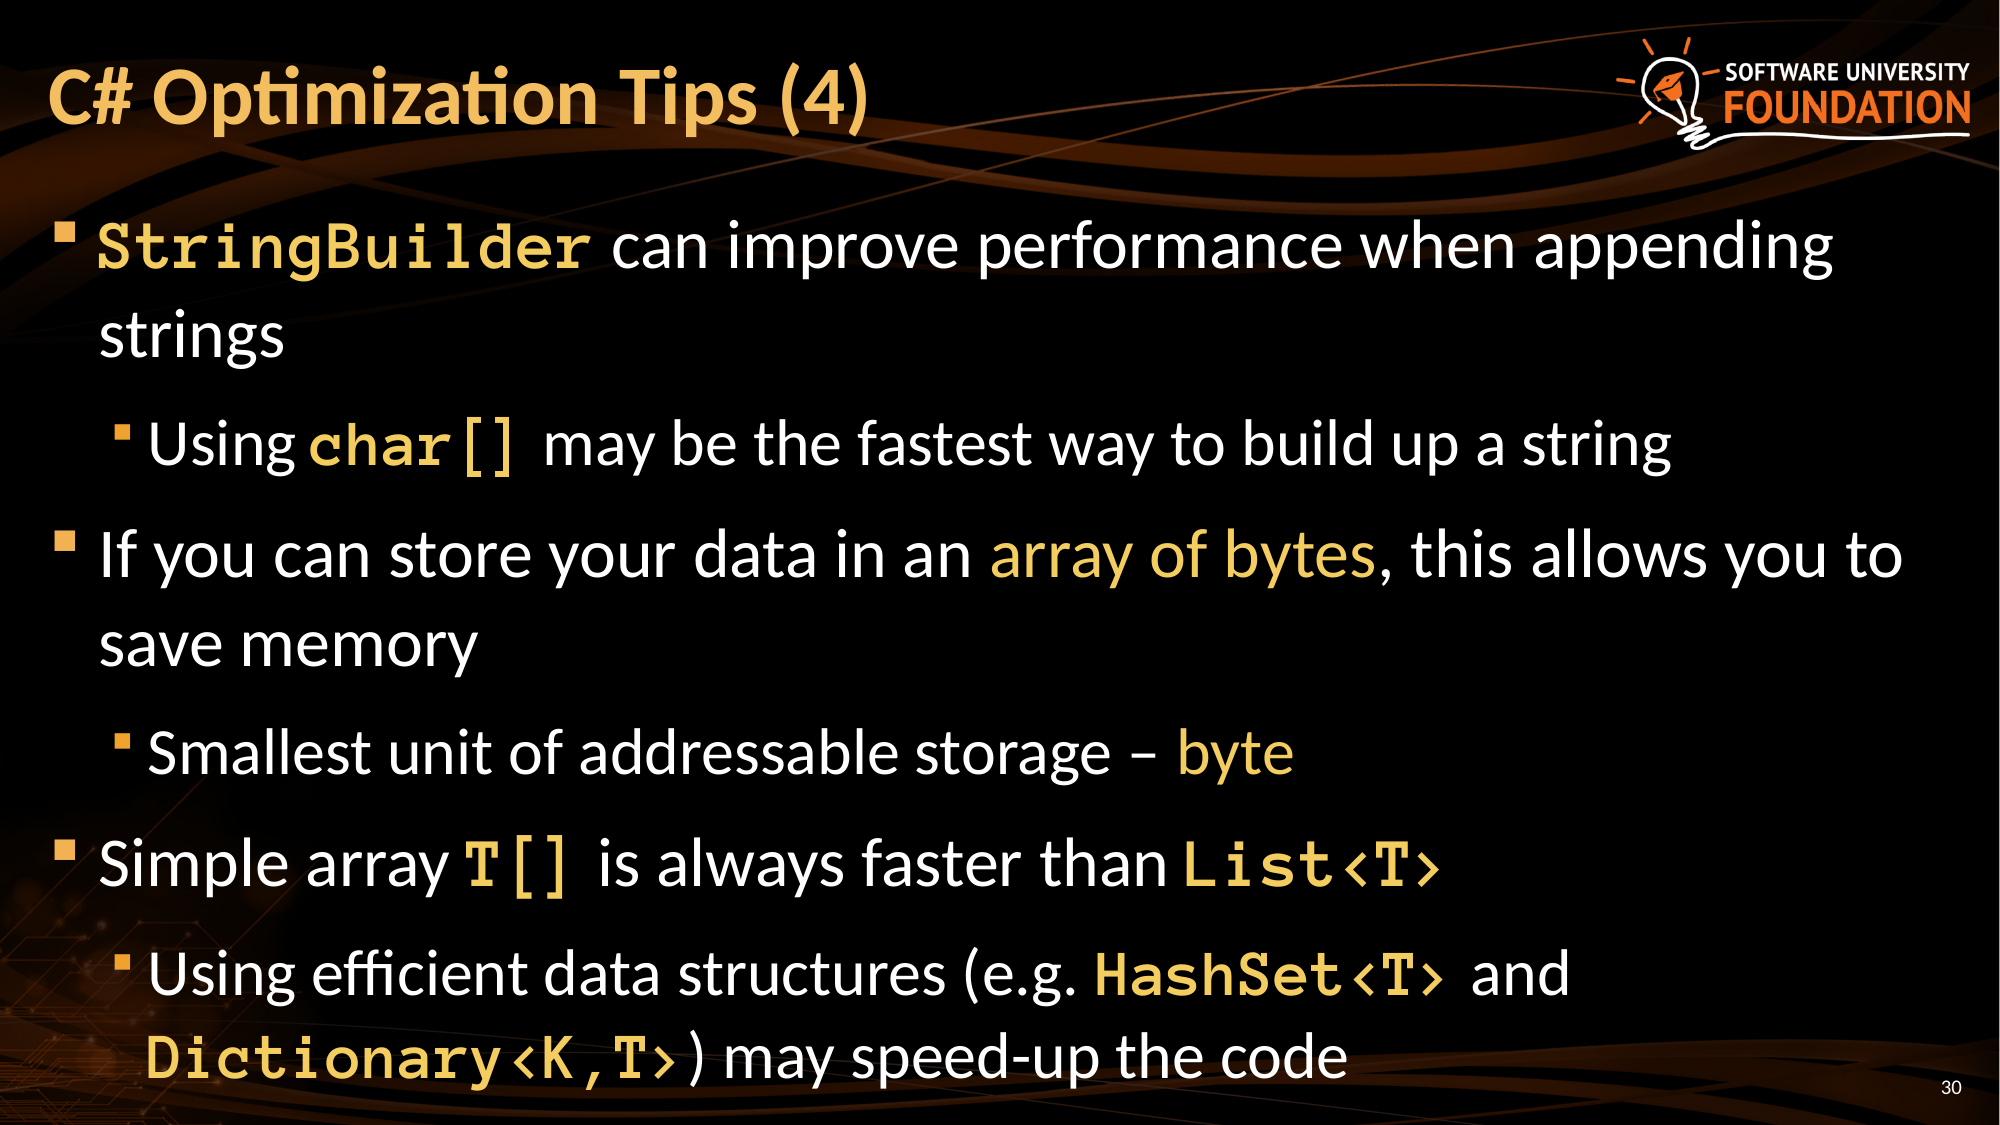

# C# Optimization Tips (4)
StringBuilder can improve performance when appending strings
Using char[] may be the fastest way to build up a string
If you can store your data in an array of bytes, this allows you to save memory
Smallest unit of addressable storage – byte
Simple array T[] is always faster than List<T>
Using efficient data structures (e.g. HashSet<T> and Dictionary<K,T>) may speed-up the code
30